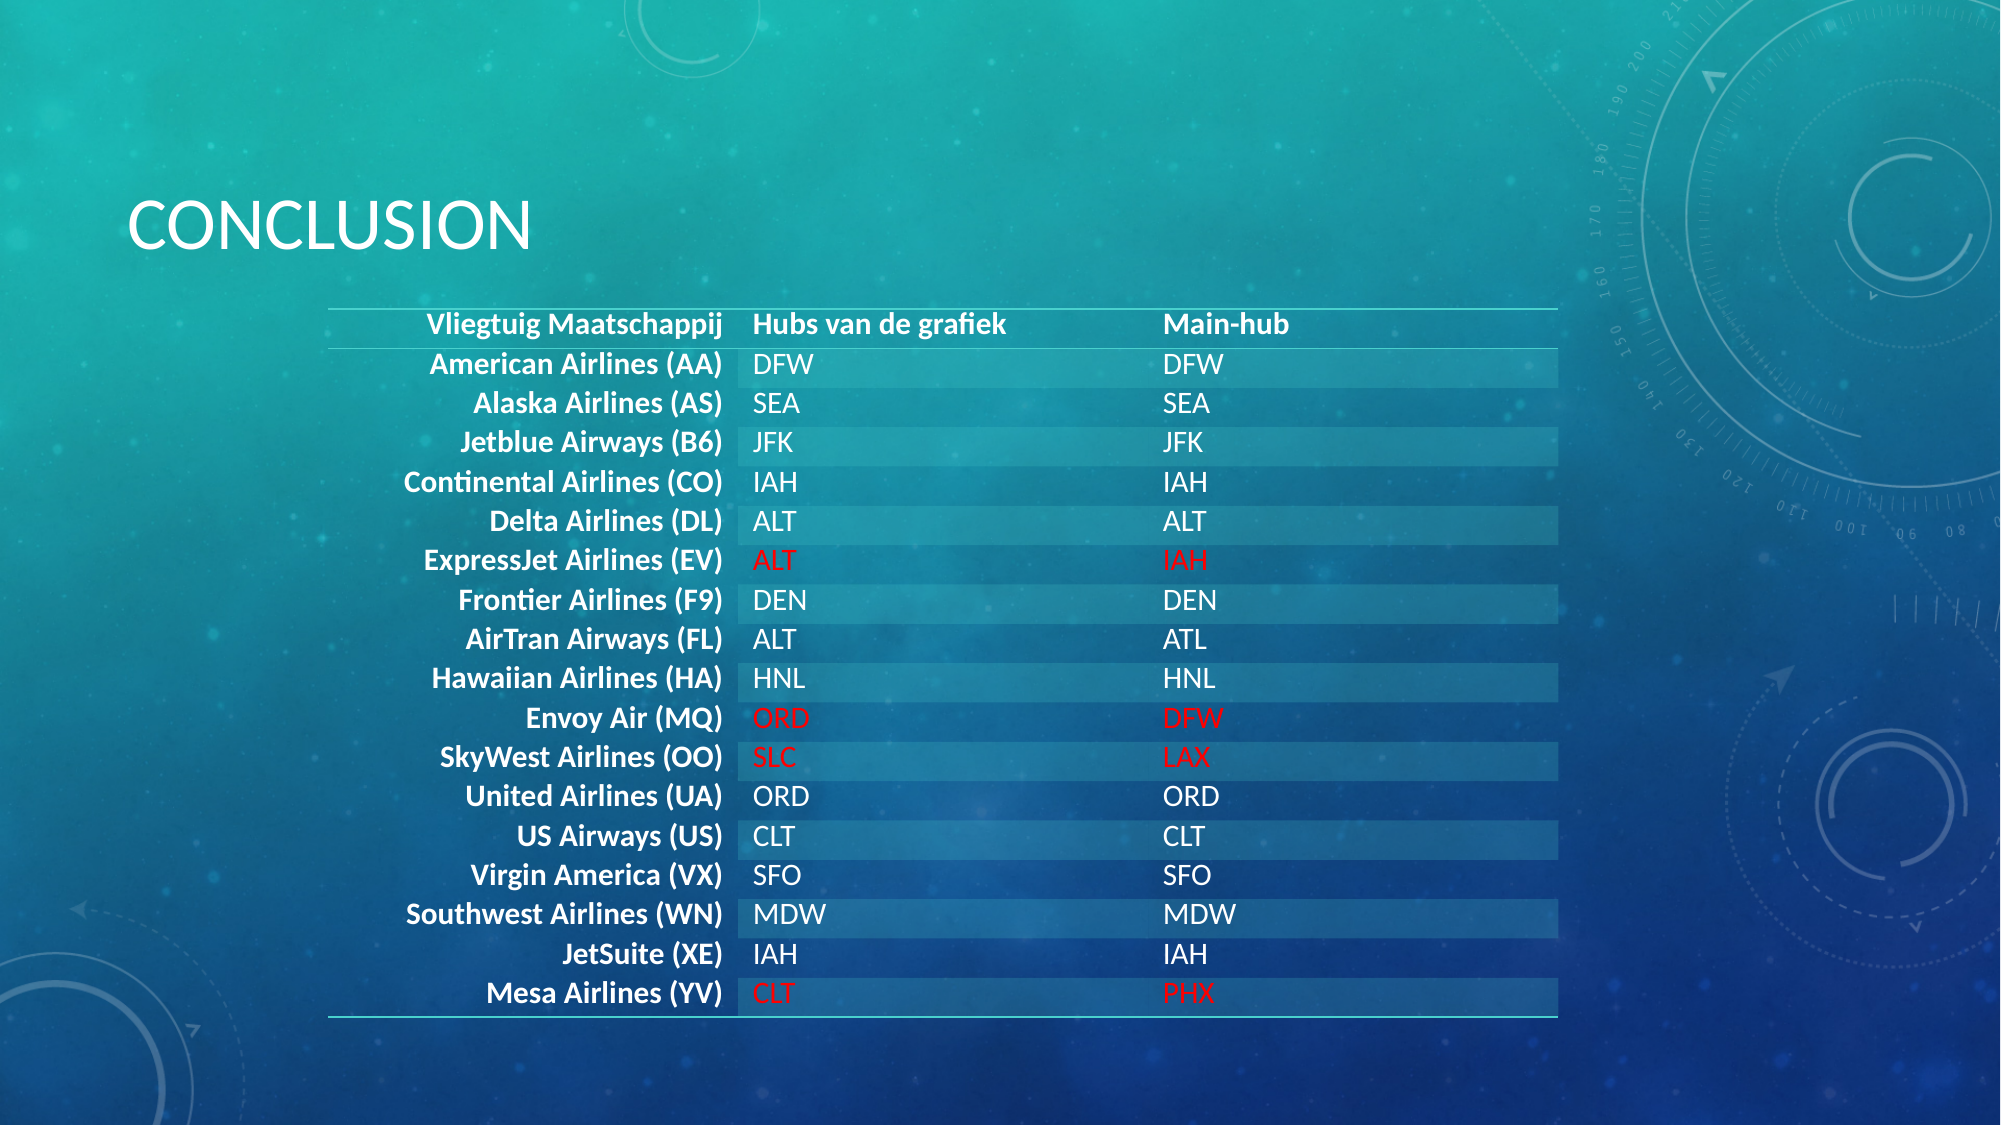

# Conclusion
| Vliegtuig Maatschappij | Hubs van de grafiek | Main-hub |
| --- | --- | --- |
| American Airlines (AA) | DFW | DFW |
| Alaska Airlines (AS) | SEA | SEA |
| Jetblue Airways (B6) | JFK | JFK |
| Continental Airlines (CO) | IAH | IAH |
| Delta Airlines (DL) | ALT | ALT |
| ExpressJet Airlines (EV) | ALT | IAH |
| Frontier Airlines (F9) | DEN | DEN |
| AirTran Airways (FL) | ALT | ATL |
| Hawaiian Airlines (HA) | HNL | HNL |
| Envoy Air (MQ) | ORD | DFW |
| SkyWest Airlines (OO) | SLC | LAX |
| United Airlines (UA) | ORD | ORD |
| US Airways (US) | CLT | CLT |
| Virgin America (VX) | SFO | SFO |
| Southwest Airlines (WN) | MDW | MDW |
| JetSuite (XE) | IAH | IAH |
| Mesa Airlines (YV) | CLT | PHX |